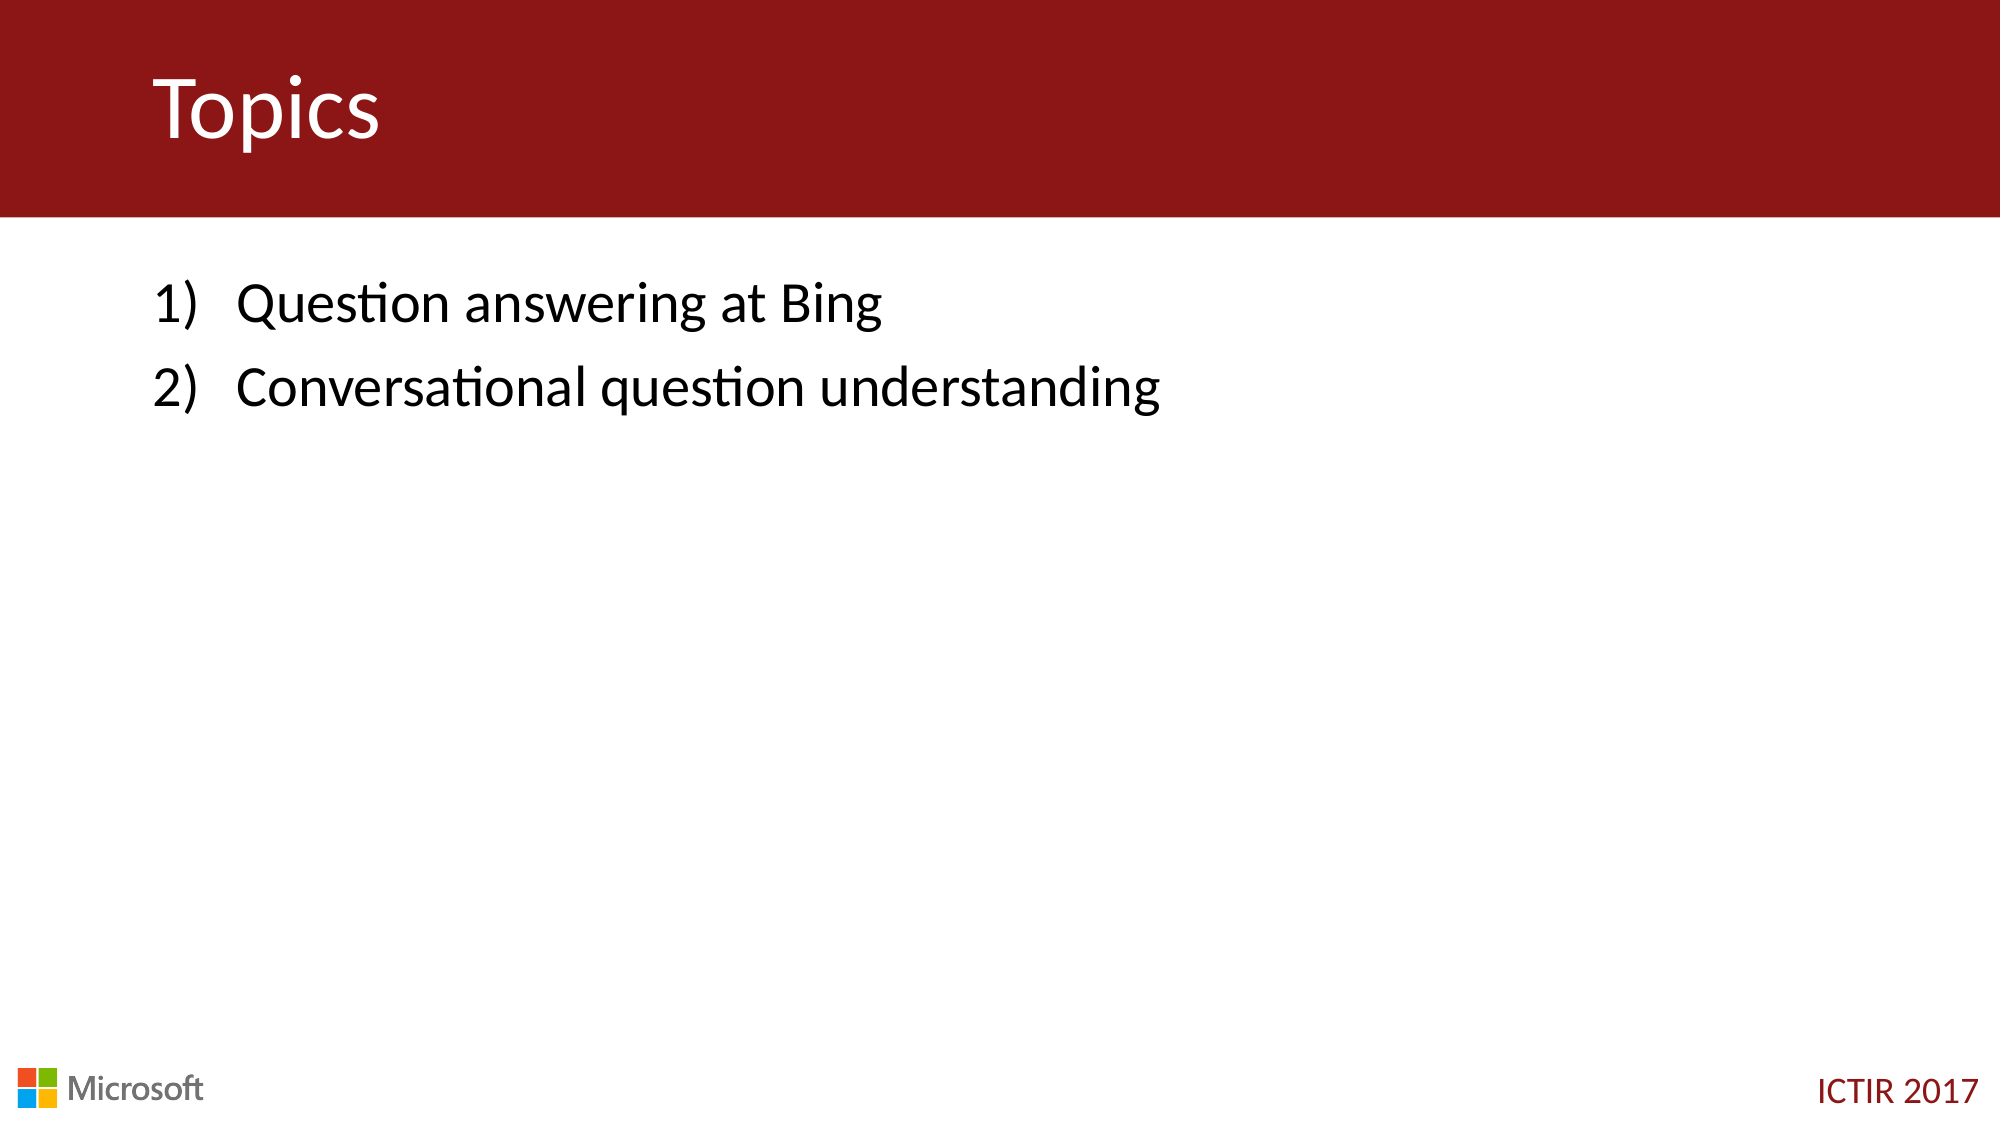

# Topics
Question answering at Bing
Conversational question understanding